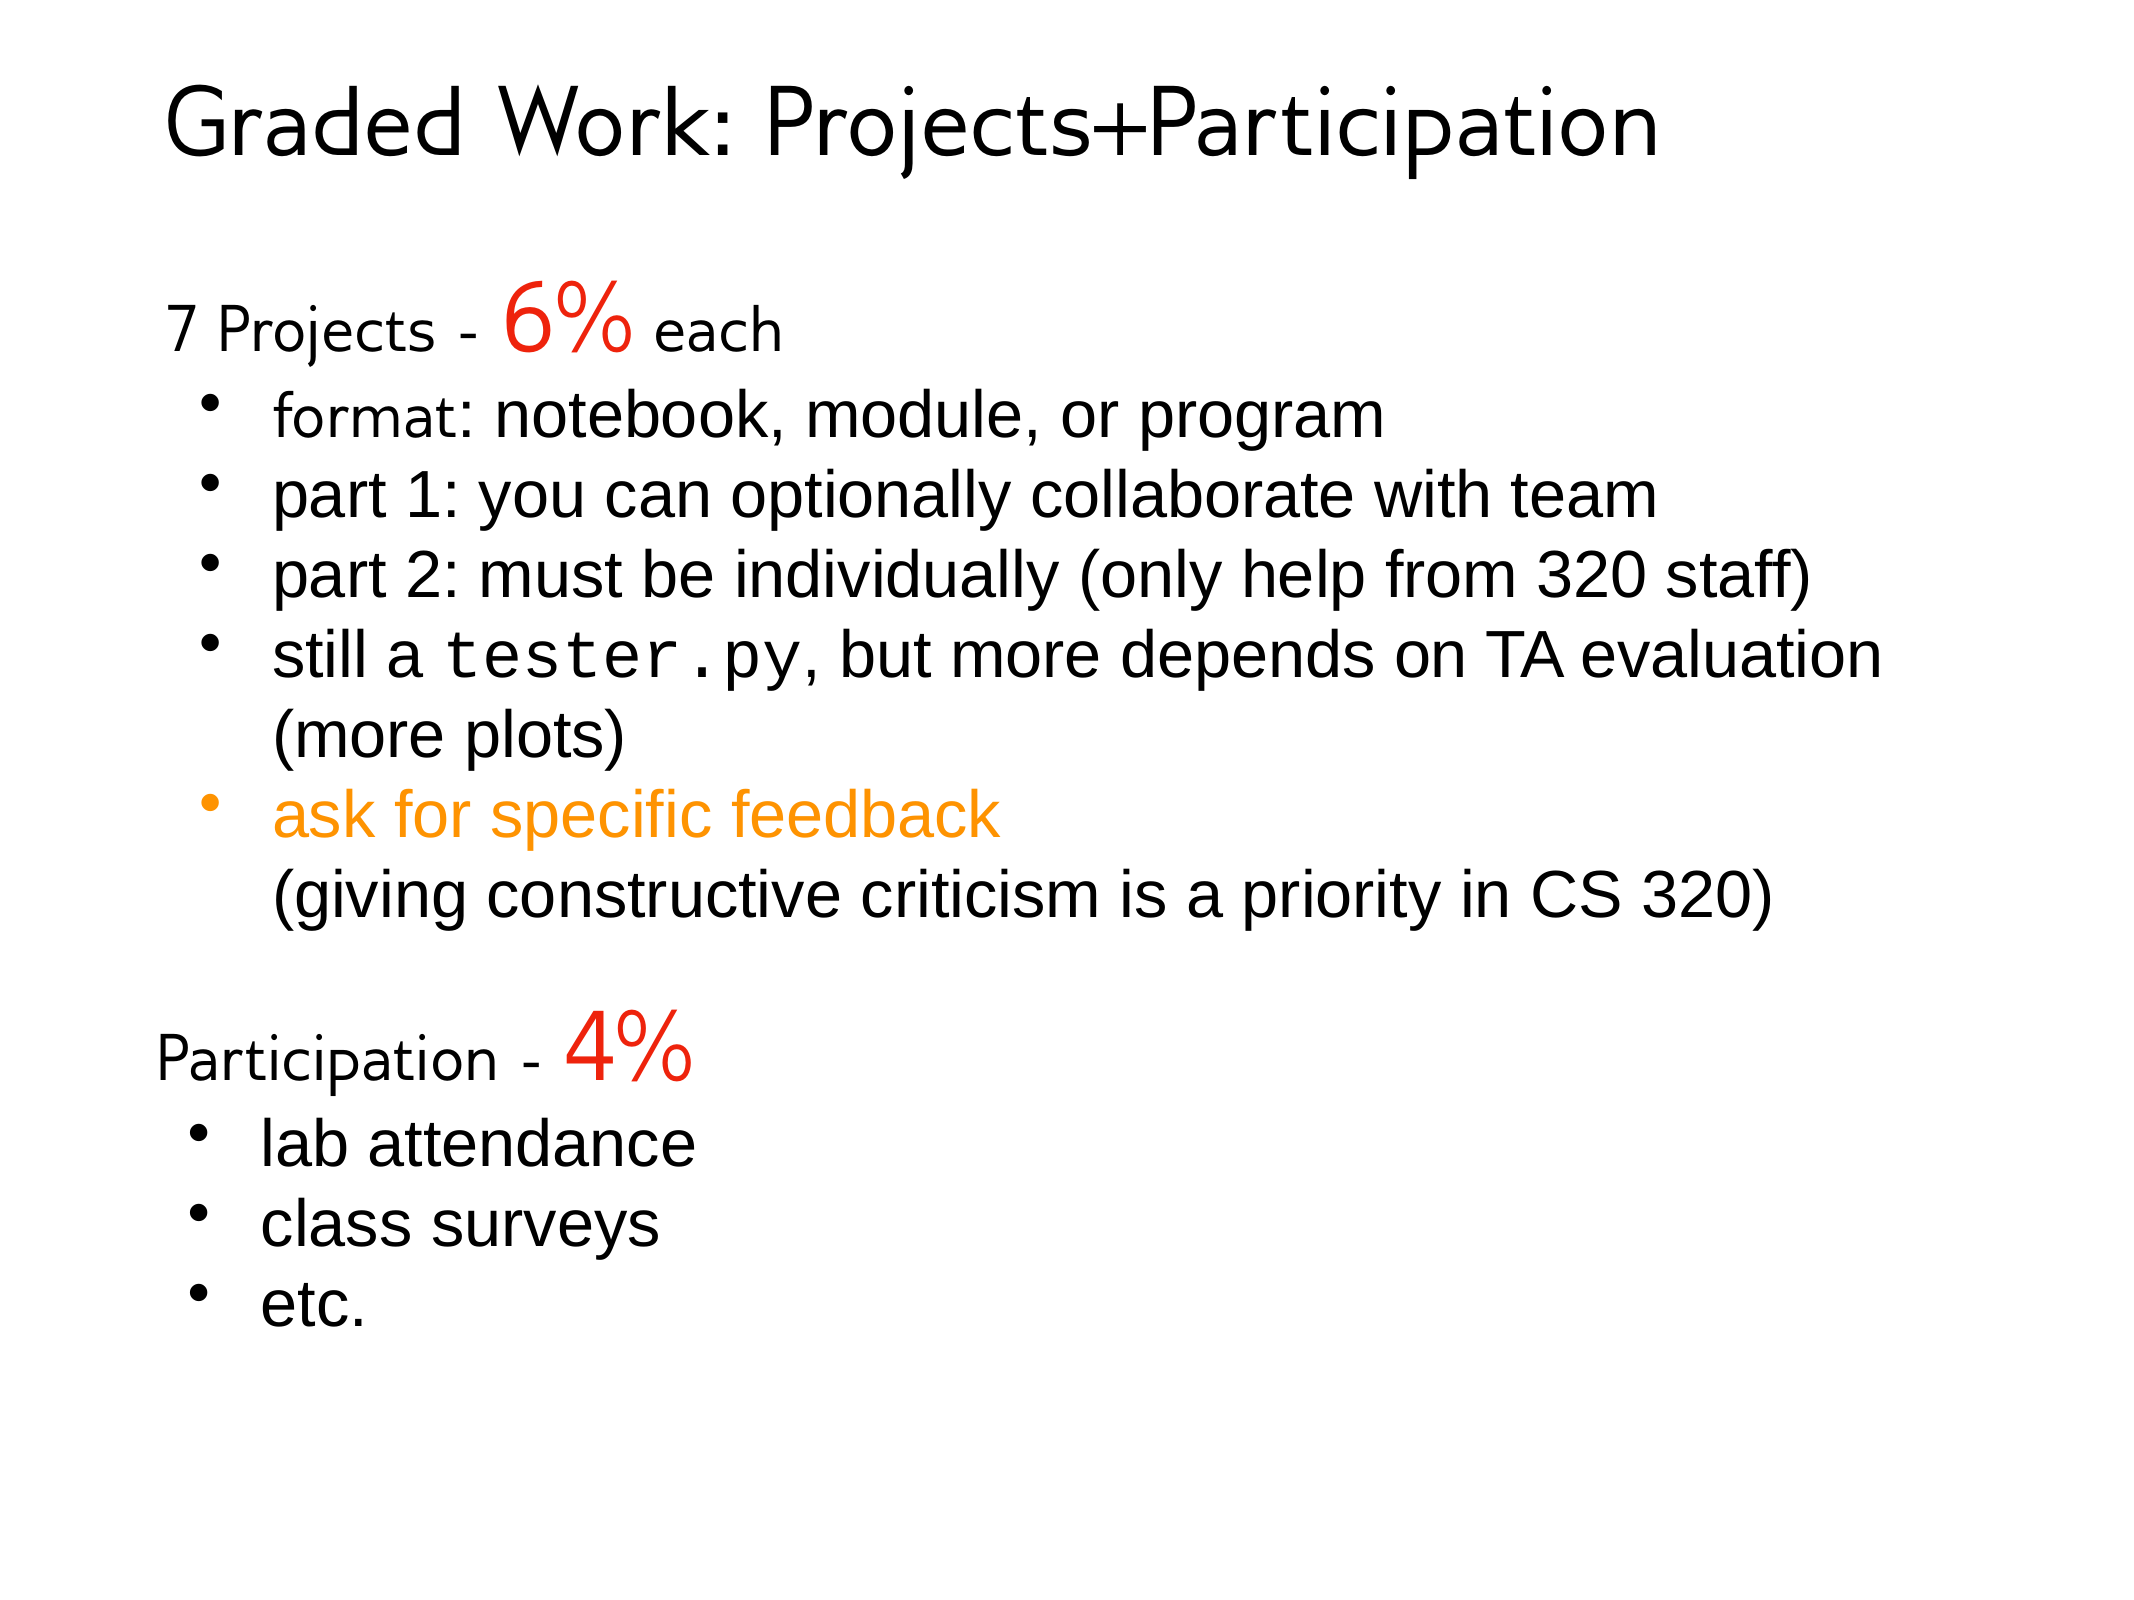

# Graded Work: Projects+Participation
7 Projects - 6% each
format: notebook, module, or program
part 1: you can optionally collaborate with team
part 2: must be individually (only help from 320 staff)
still a tester.py, but more depends on TA evaluation (more plots)
ask for specific feedback
(giving constructive criticism is a priority in CS 320)
Participation - 4%
lab attendance
class surveys
etc.